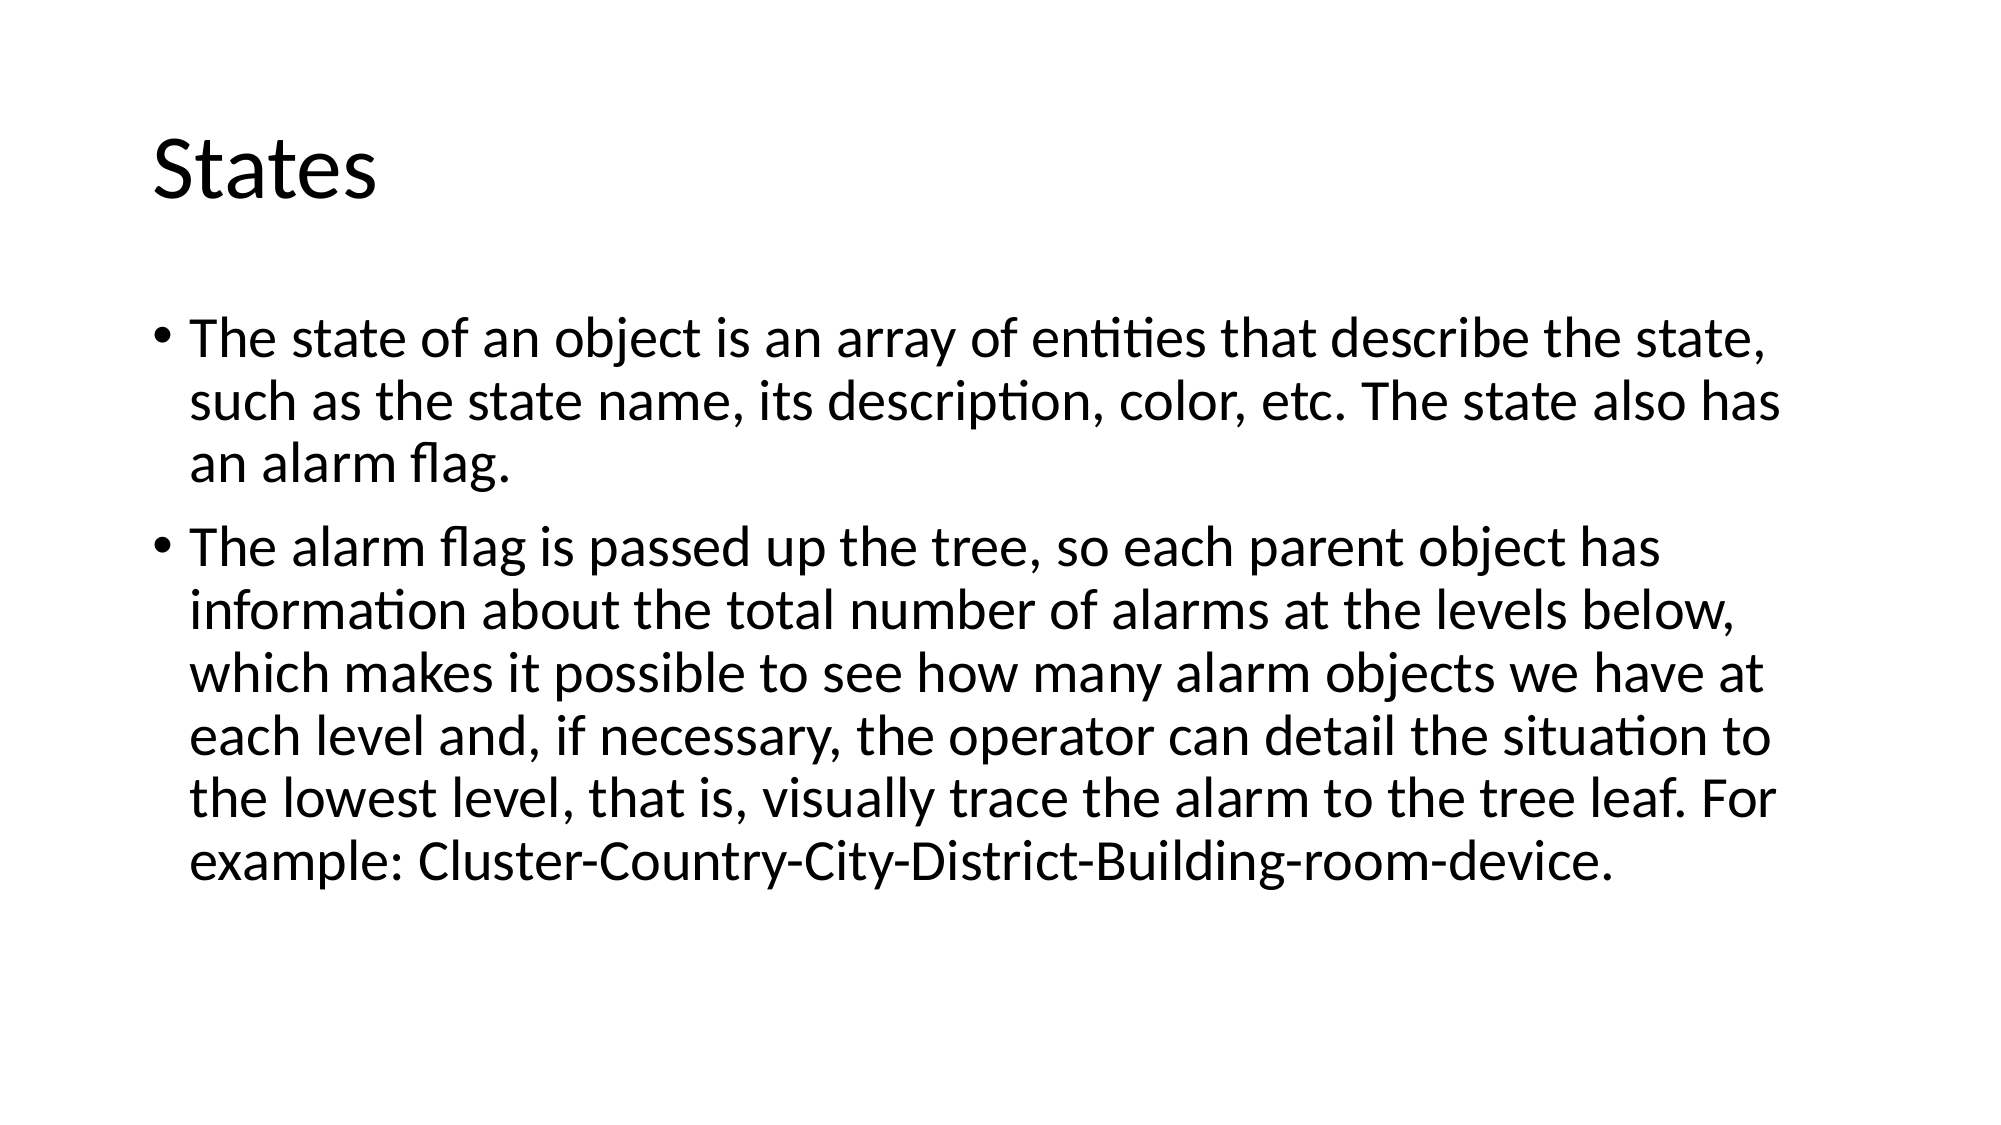

# States
The state of an object is an array of entities that describe the state, such as the state name, its description, color, etc. The state also has an alarm flag.
The alarm flag is passed up the tree, so each parent object has information about the total number of alarms at the levels below, which makes it possible to see how many alarm objects we have at each level and, if necessary, the operator can detail the situation to the lowest level, that is, visually trace the alarm to the tree leaf. For example: Cluster-Country-City-District-Building-room-device.